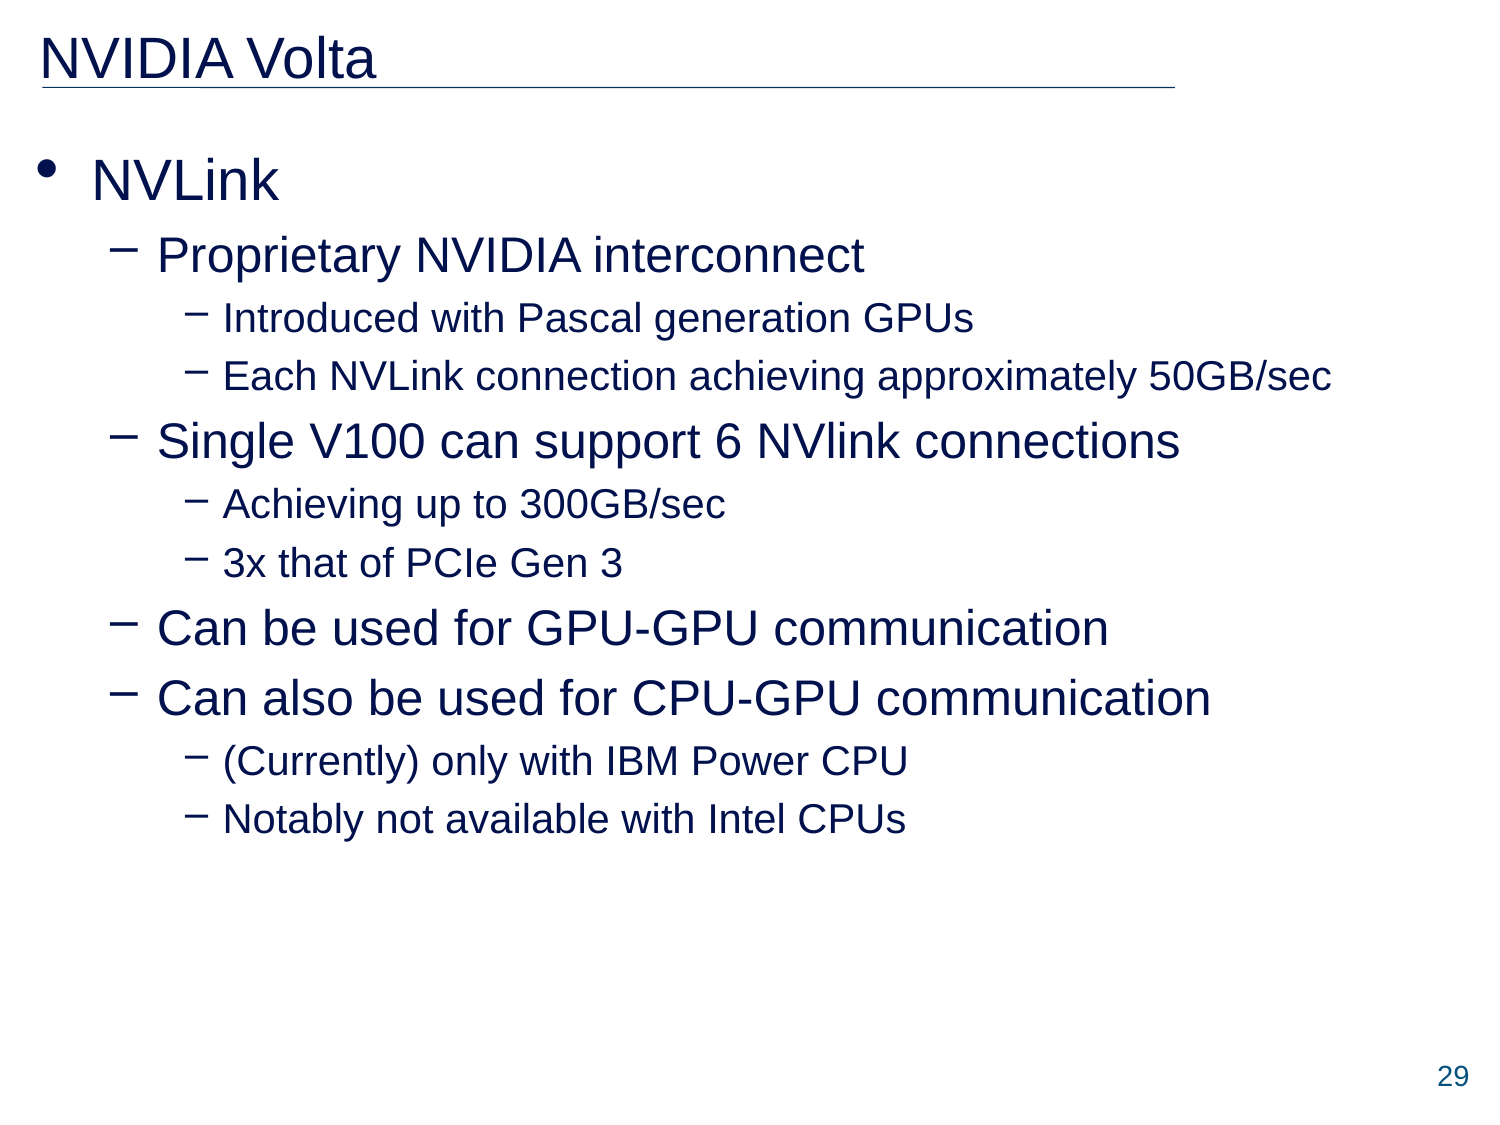

# NVIDIA Volta
NVLink
Proprietary NVIDIA interconnect
Introduced with Pascal generation GPUs
Each NVLink connection achieving approximately 50GB/sec
Single V100 can support 6 NVlink connections
Achieving up to 300GB/sec
3x that of PCIe Gen 3
Can be used for GPU-GPU communication
Can also be used for CPU-GPU communication
(Currently) only with IBM Power CPU
Notably not available with Intel CPUs
29